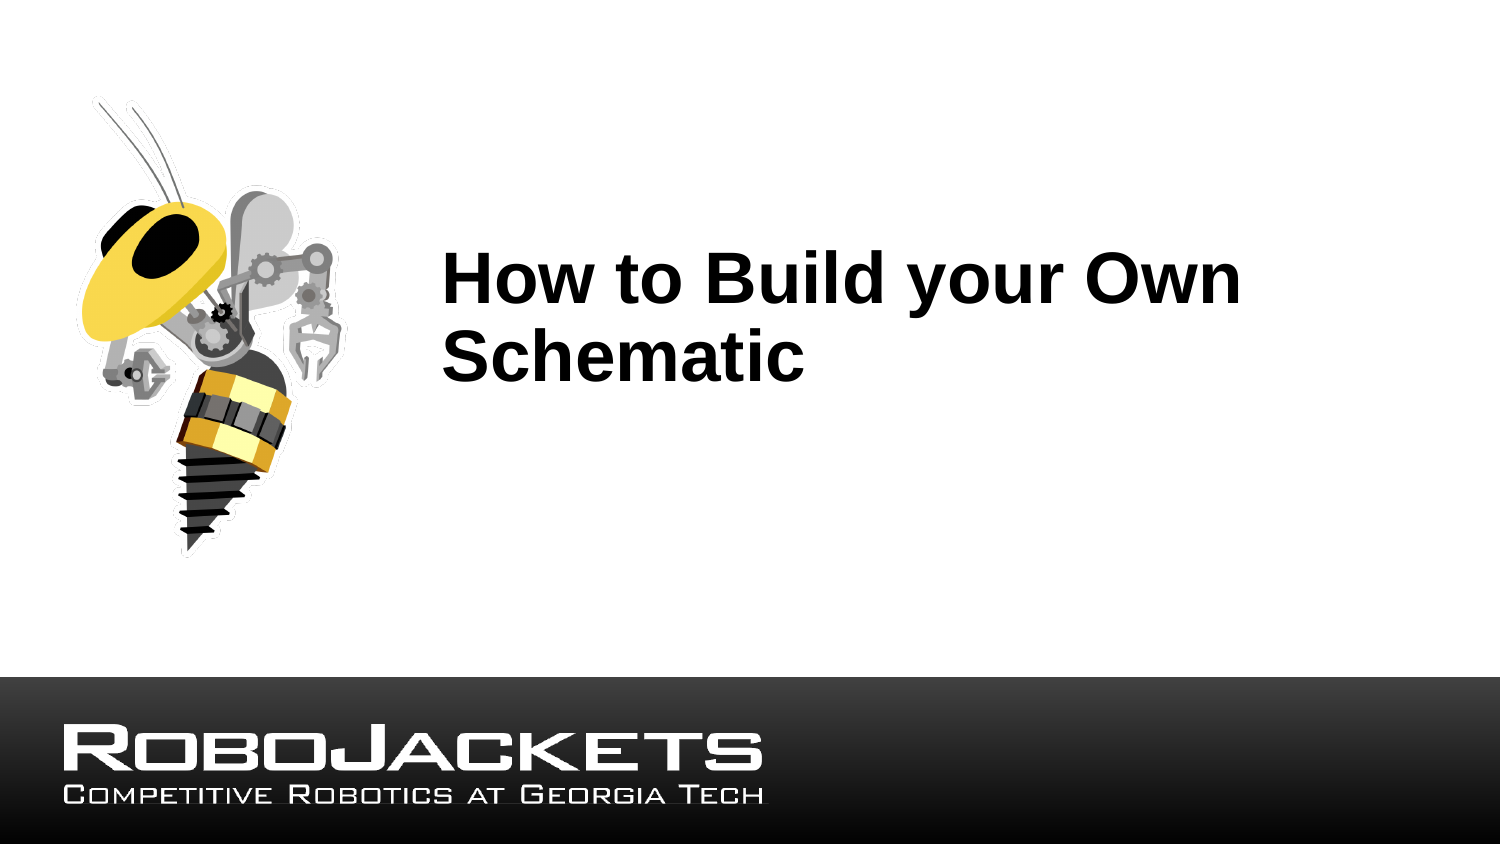

# How to Build your Own Schematic